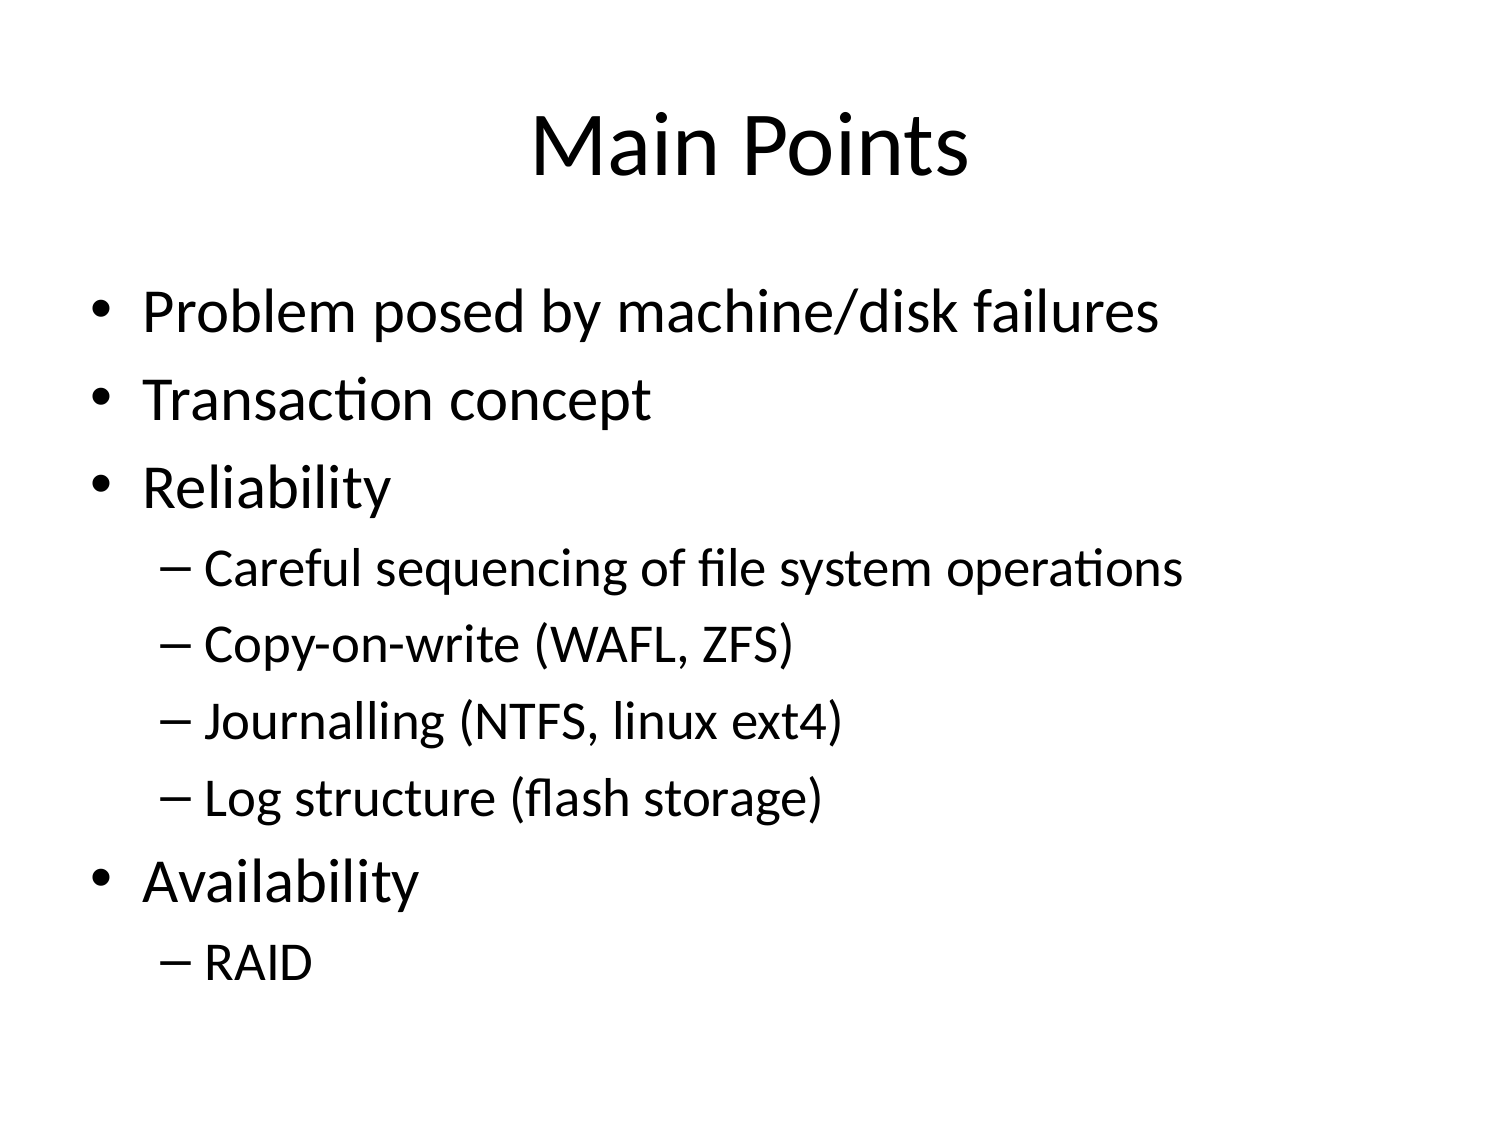

# Main Points
Problem posed by machine/disk failures
Transaction concept
Reliability
Careful sequencing of file system operations
Copy-on-write (WAFL, ZFS)
Journalling (NTFS, linux ext4)
Log structure (flash storage)
Availability
RAID